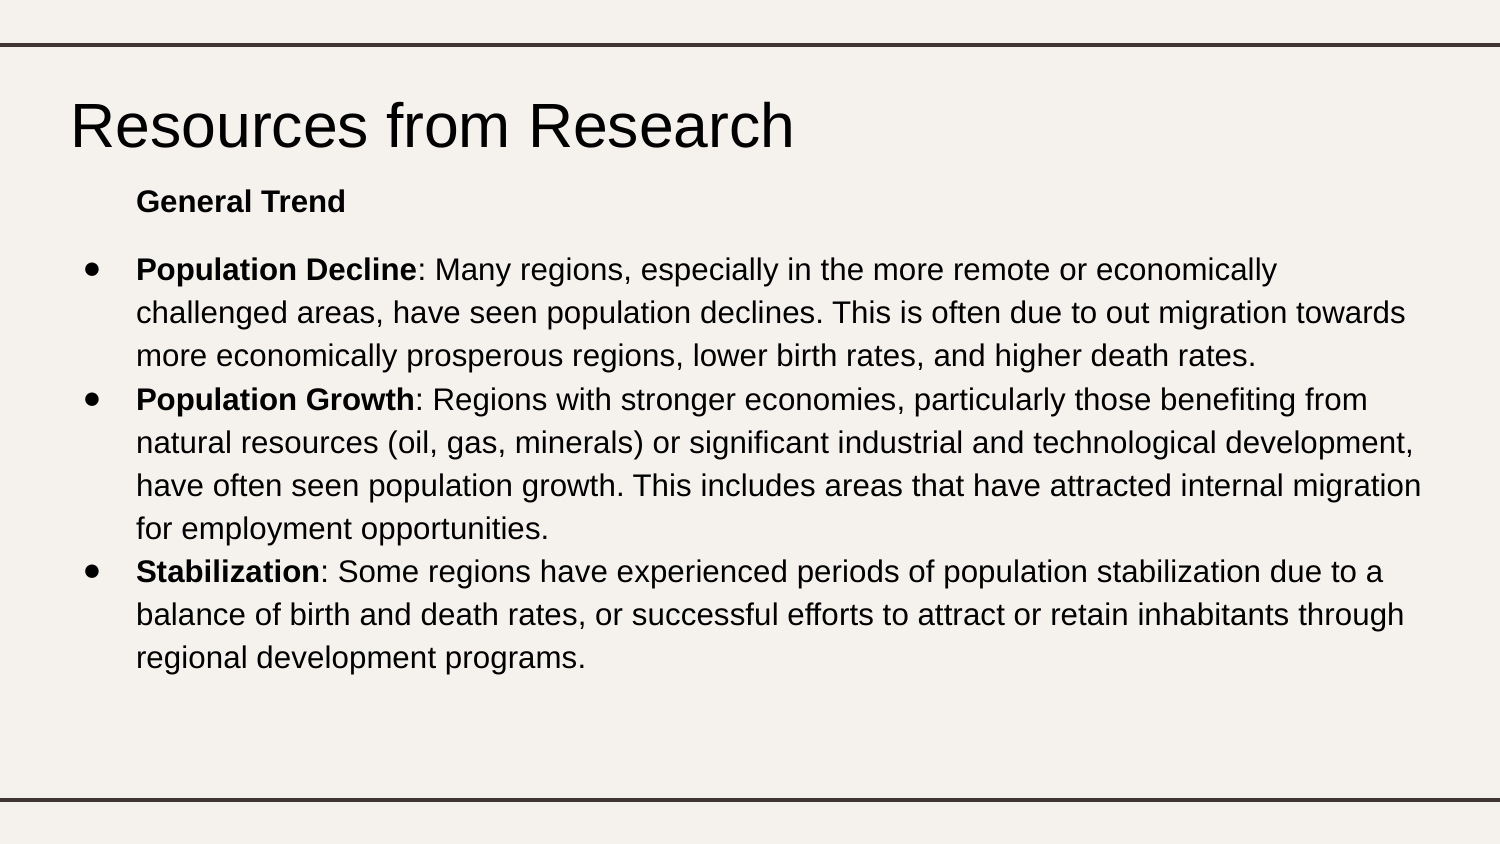

# Resources from Research
General Trend
Population Decline: Many regions, especially in the more remote or economically challenged areas, have seen population declines. This is often due to out migration towards more economically prosperous regions, lower birth rates, and higher death rates.
Population Growth: Regions with stronger economies, particularly those benefiting from natural resources (oil, gas, minerals) or significant industrial and technological development, have often seen population growth. This includes areas that have attracted internal migration for employment opportunities.
Stabilization: Some regions have experienced periods of population stabilization due to a balance of birth and death rates, or successful efforts to attract or retain inhabitants through regional development programs.